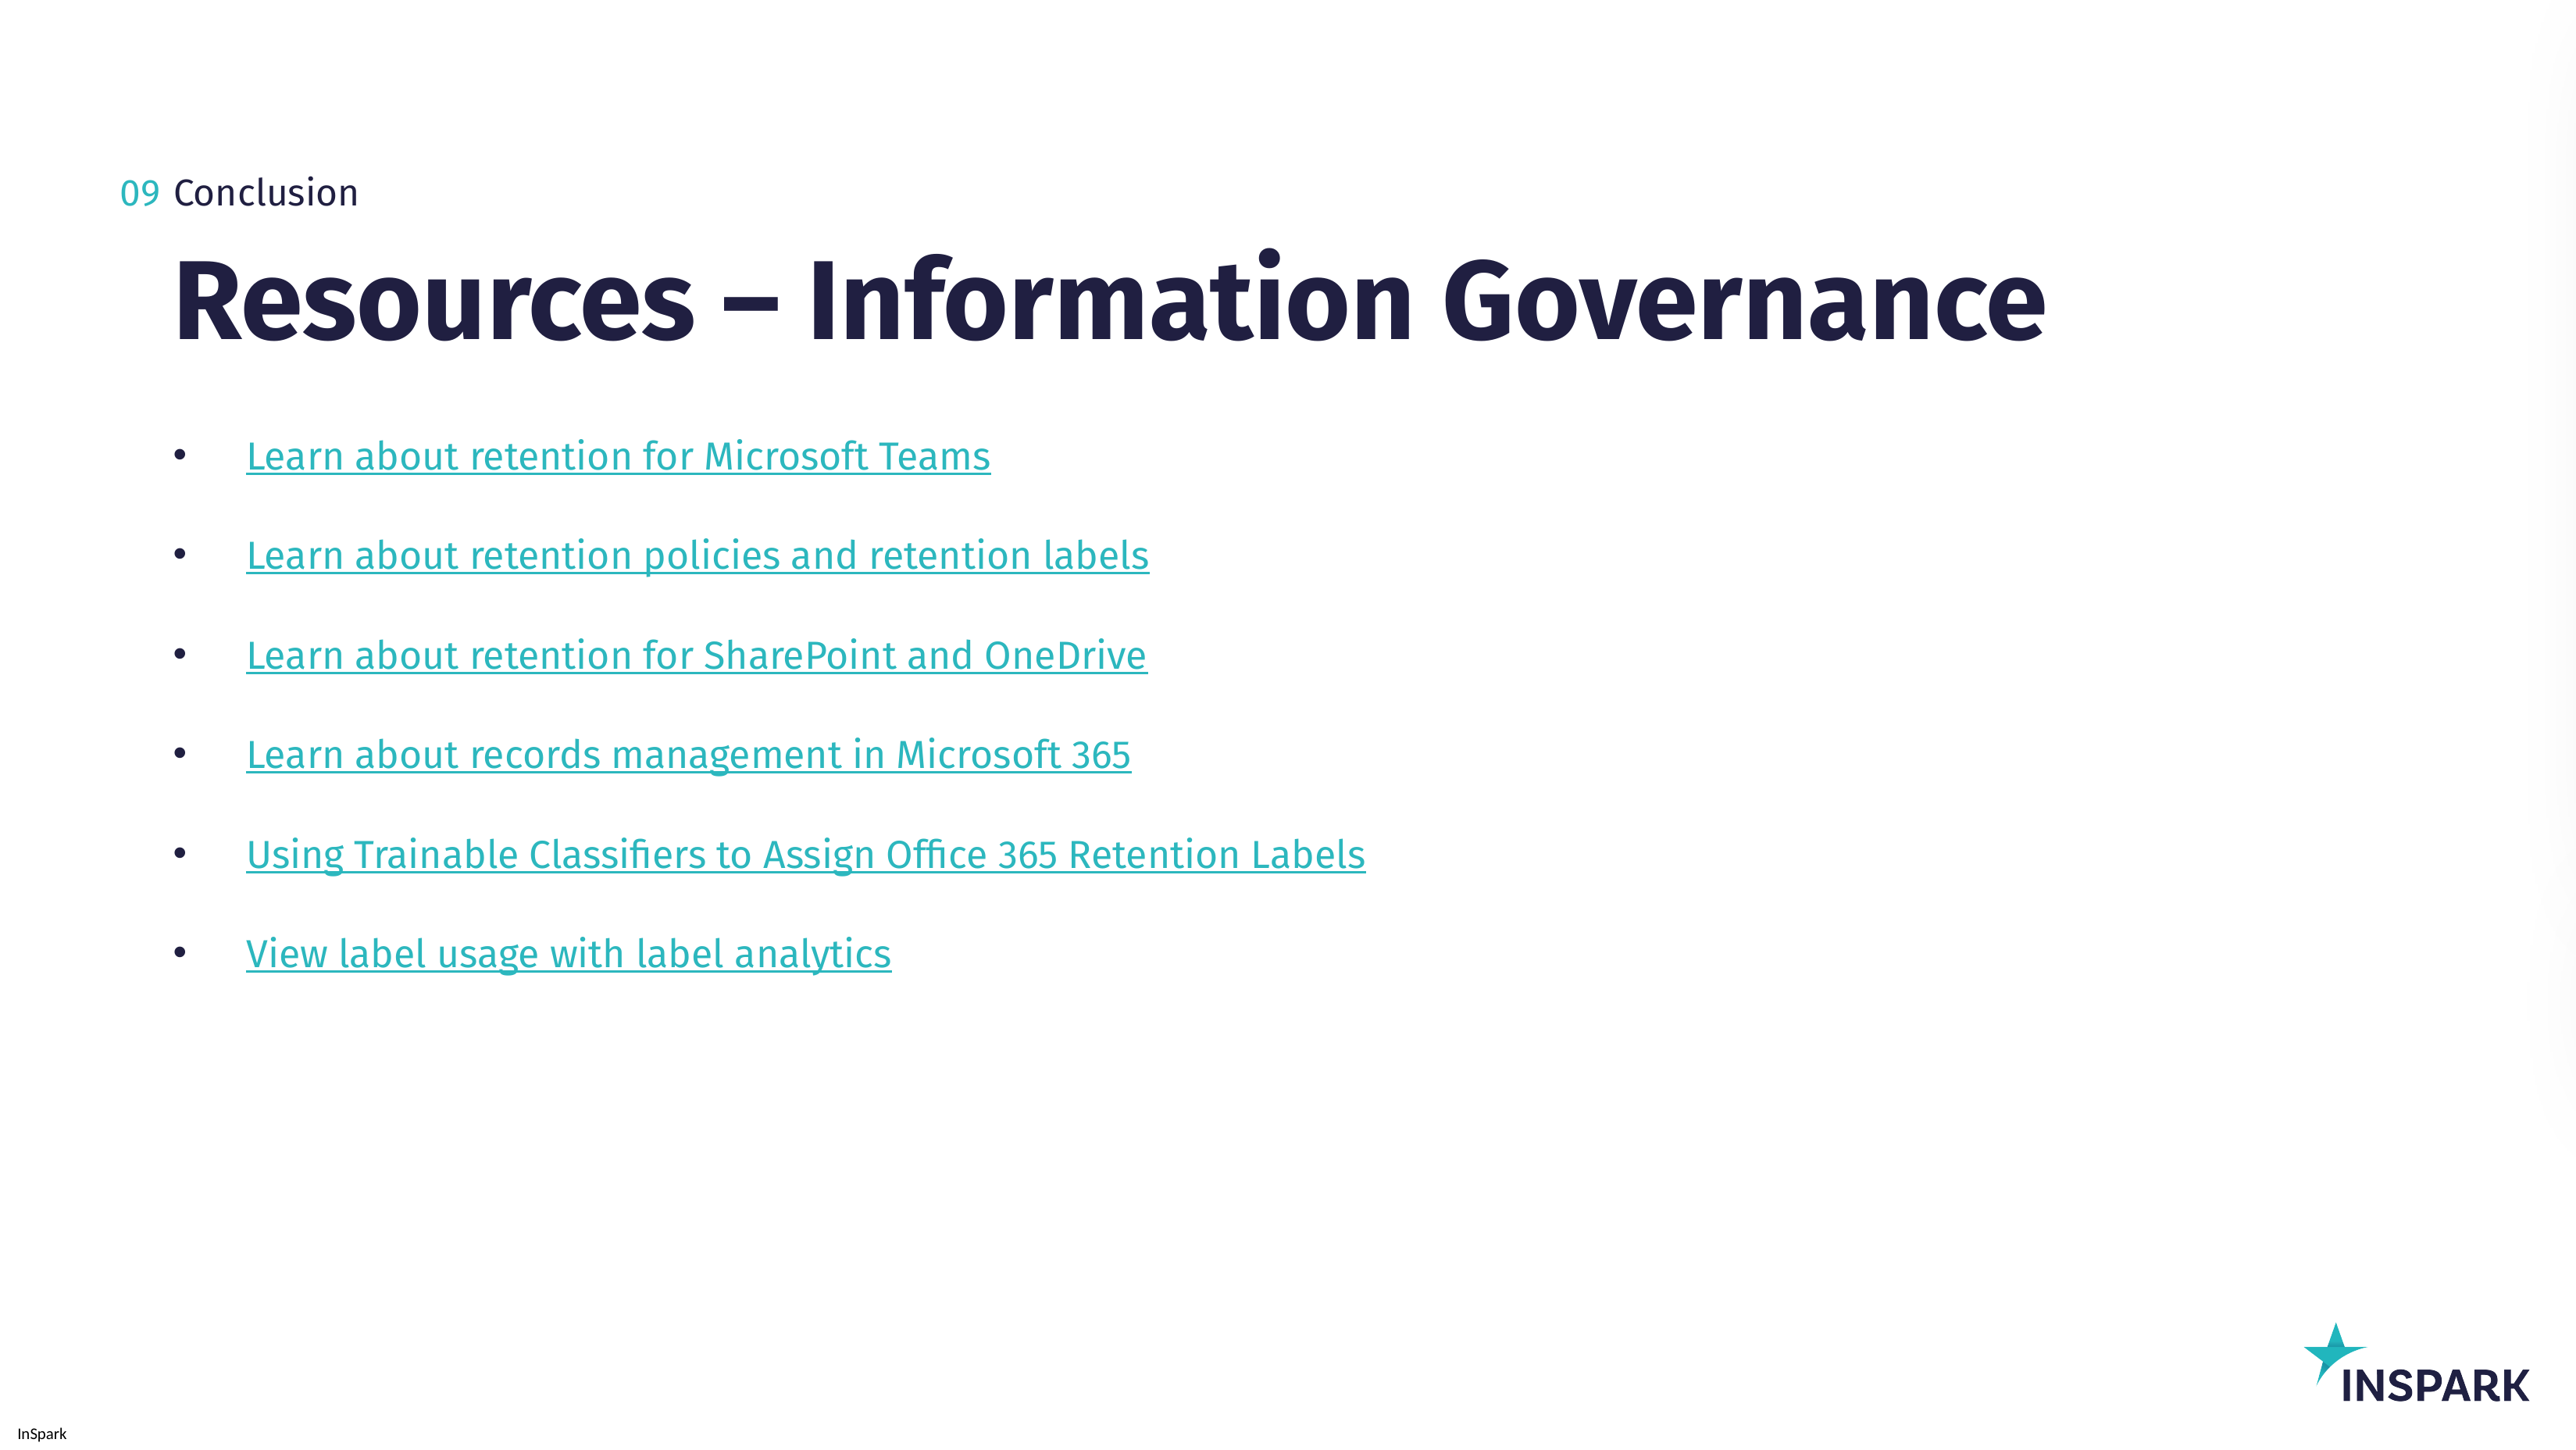

09
Conclusion
# Resources – Information Governance
Learn about retention for Microsoft Teams
Learn about retention policies and retention labels
Learn about retention for SharePoint and OneDrive
Learn about records management in Microsoft 365
Using Trainable Classifiers to Assign Office 365 Retention Labels
View label usage with label analytics